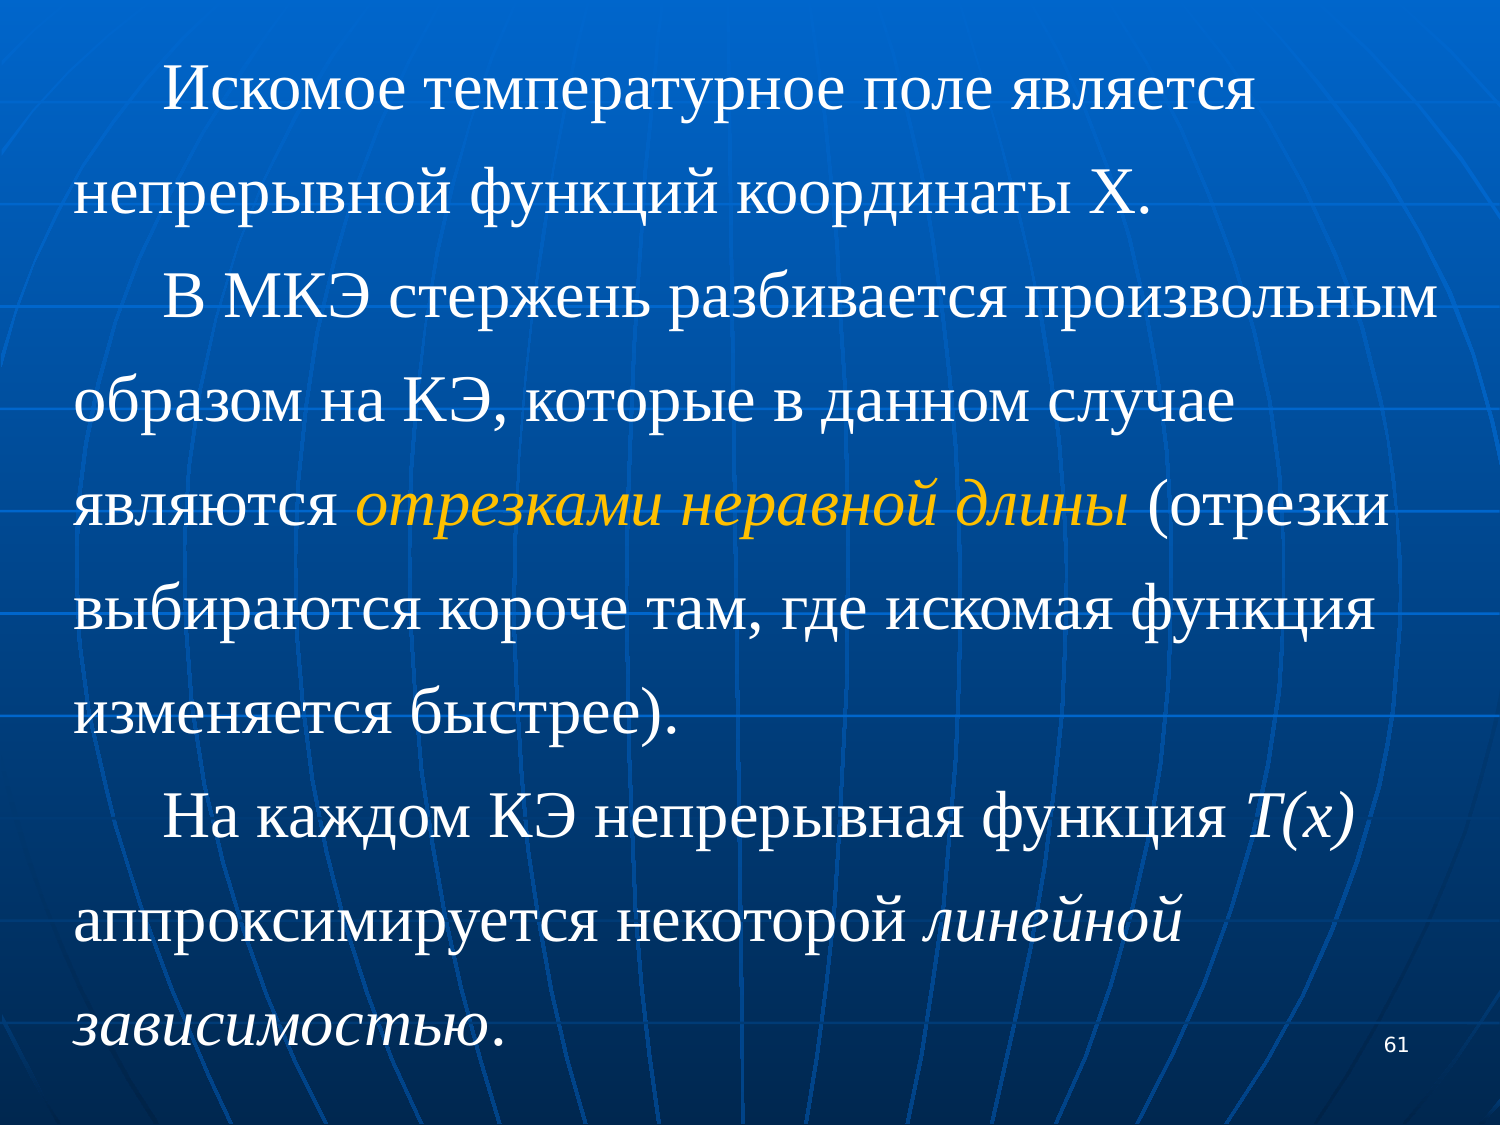

Искомое температурное поле является непрерывной функций координаты Х.
В МКЭ стержень разбивается произвольным образом на КЭ, которые в данном случае являются отрезками неравной длины (отрезки выбираются короче там, где искомая функция изменяется быстрее).
На каждом КЭ непрерывная функция Т(х) аппроксимируется некоторой линейной зависимостью.

61